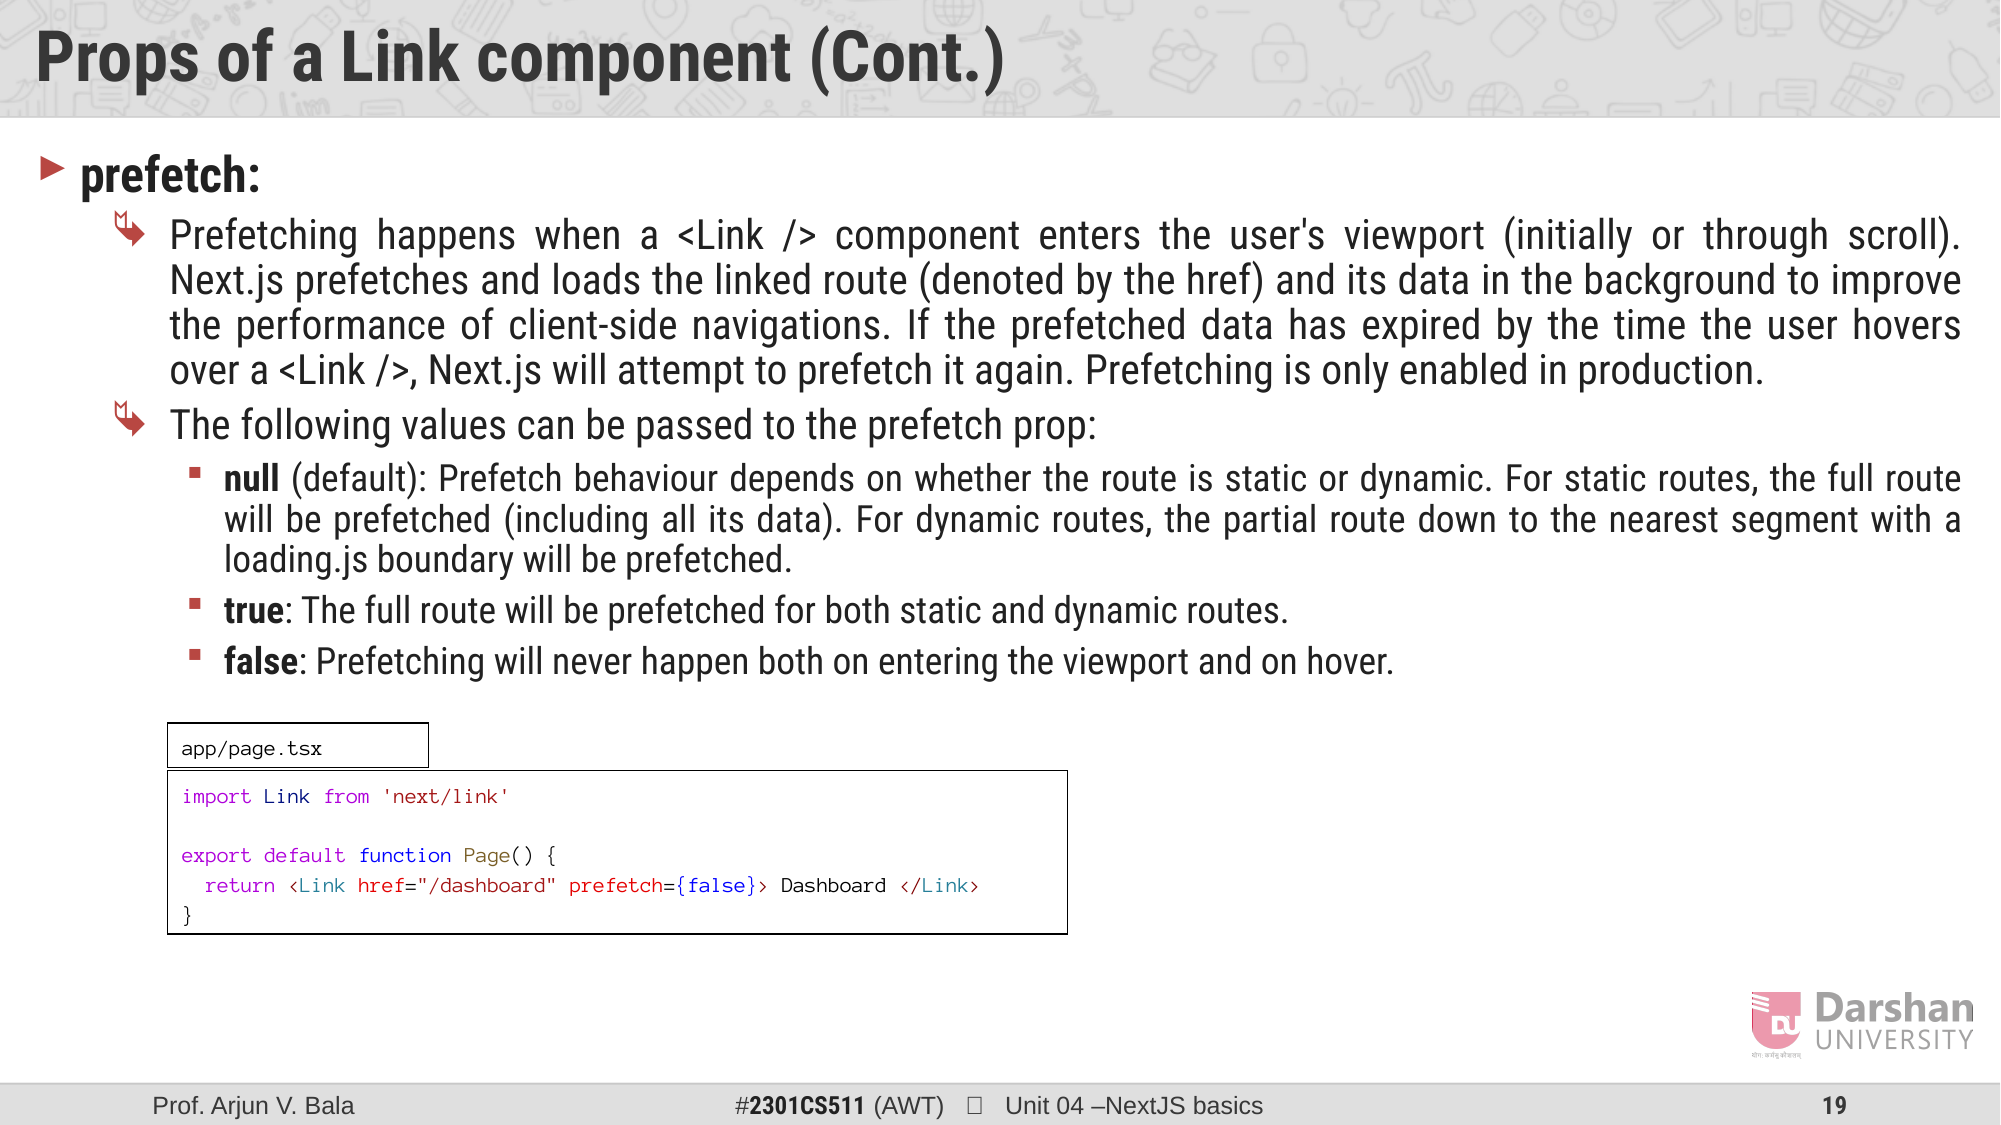

# Props of a Link component (Cont.)
prefetch:
Prefetching happens when a <Link /> component enters the user's viewport (initially or through scroll). Next.js prefetches and loads the linked route (denoted by the href) and its data in the background to improve the performance of client-side navigations. If the prefetched data has expired by the time the user hovers over a <Link />, Next.js will attempt to prefetch it again. Prefetching is only enabled in production.
The following values can be passed to the prefetch prop:
null (default): Prefetch behaviour depends on whether the route is static or dynamic. For static routes, the full route will be prefetched (including all its data). For dynamic routes, the partial route down to the nearest segment with a loading.js boundary will be prefetched.
true: The full route will be prefetched for both static and dynamic routes.
false: Prefetching will never happen both on entering the viewport and on hover.

app/page.tsx
import Link from 'next/link'

export default function Page() {
  return <Link href="/dashboard" prefetch={false}> Dashboard </Link>
}